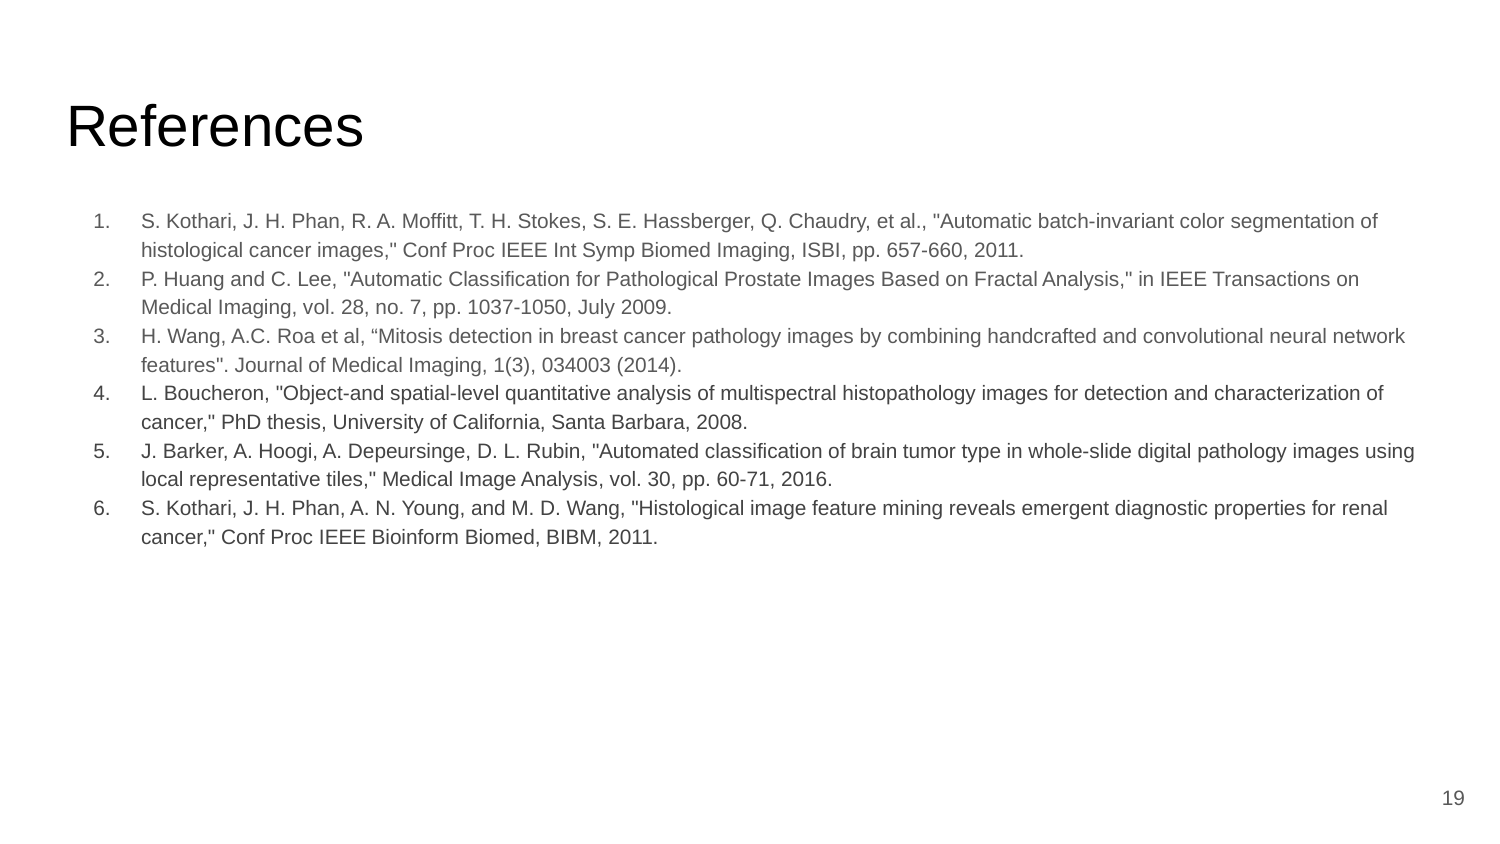

# References
S. Kothari, J. H. Phan, R. A. Moffitt, T. H. Stokes, S. E. Hassberger, Q. Chaudry, et al., "Automatic batch-invariant color segmentation of histological cancer images," Conf Proc IEEE Int Symp Biomed Imaging, ISBI, pp. 657-660, 2011.
P. Huang and C. Lee, "Automatic Classification for Pathological Prostate Images Based on Fractal Analysis," in IEEE Transactions on Medical Imaging, vol. 28, no. 7, pp. 1037-1050, July 2009.
H. Wang, A.C. Roa et al, “Mitosis detection in breast cancer pathology images by combining handcrafted and convolutional neural network features". Journal of Medical Imaging, 1(3), 034003 (2014).
L. Boucheron, "Object-and spatial-level quantitative analysis of multispectral histopathology images for detection and characterization of cancer," PhD thesis, University of California, Santa Barbara, 2008.
J. Barker, A. Hoogi, A. Depeursinge, D. L. Rubin, "Automated classification of brain tumor type in whole-slide digital pathology images using local representative tiles," Medical Image Analysis, vol. 30, pp. 60-71, 2016.
S. Kothari, J. H. Phan, A. N. Young, and M. D. Wang, "Histological image feature mining reveals emergent diagnostic properties for renal cancer," Conf Proc IEEE Bioinform Biomed, BIBM, 2011.
19